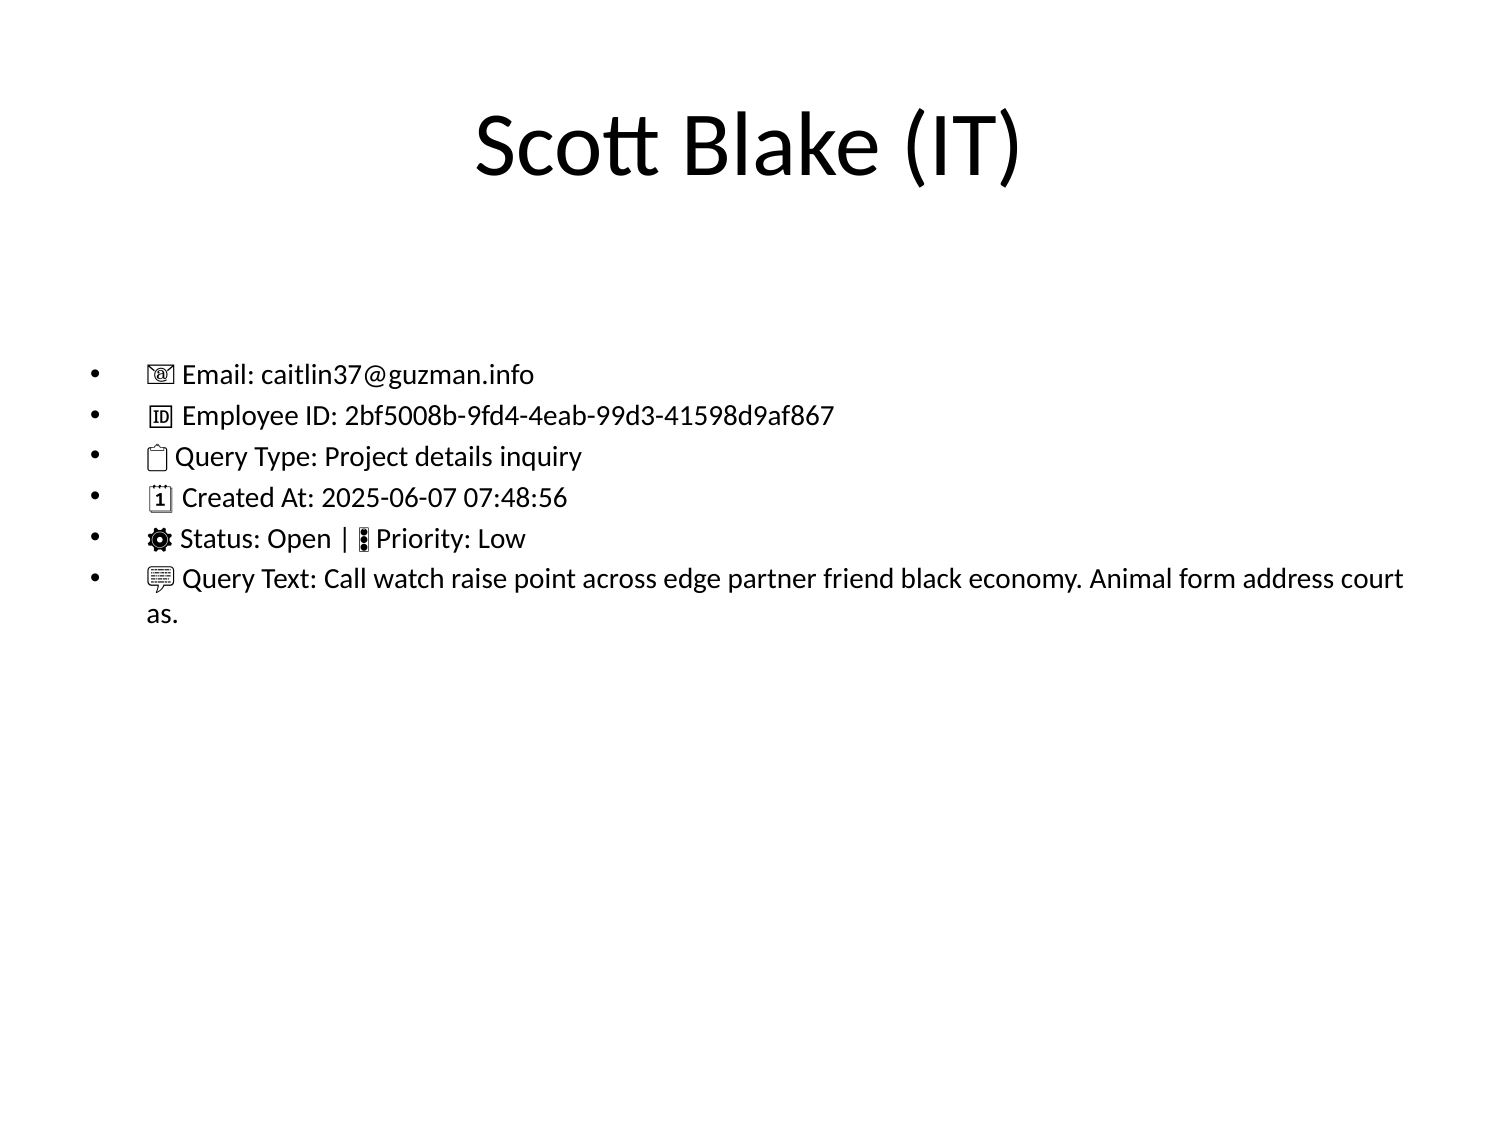

# Scott Blake (IT)

📧 Email: caitlin37@guzman.info
🆔 Employee ID: 2bf5008b-9fd4-4eab-99d3-41598d9af867
📋 Query Type: Project details inquiry
🗓 Created At: 2025-06-07 07:48:56
⚙ Status: Open | 🚦 Priority: Low
💬 Query Text: Call watch raise point across edge partner friend black economy. Animal form address court as.